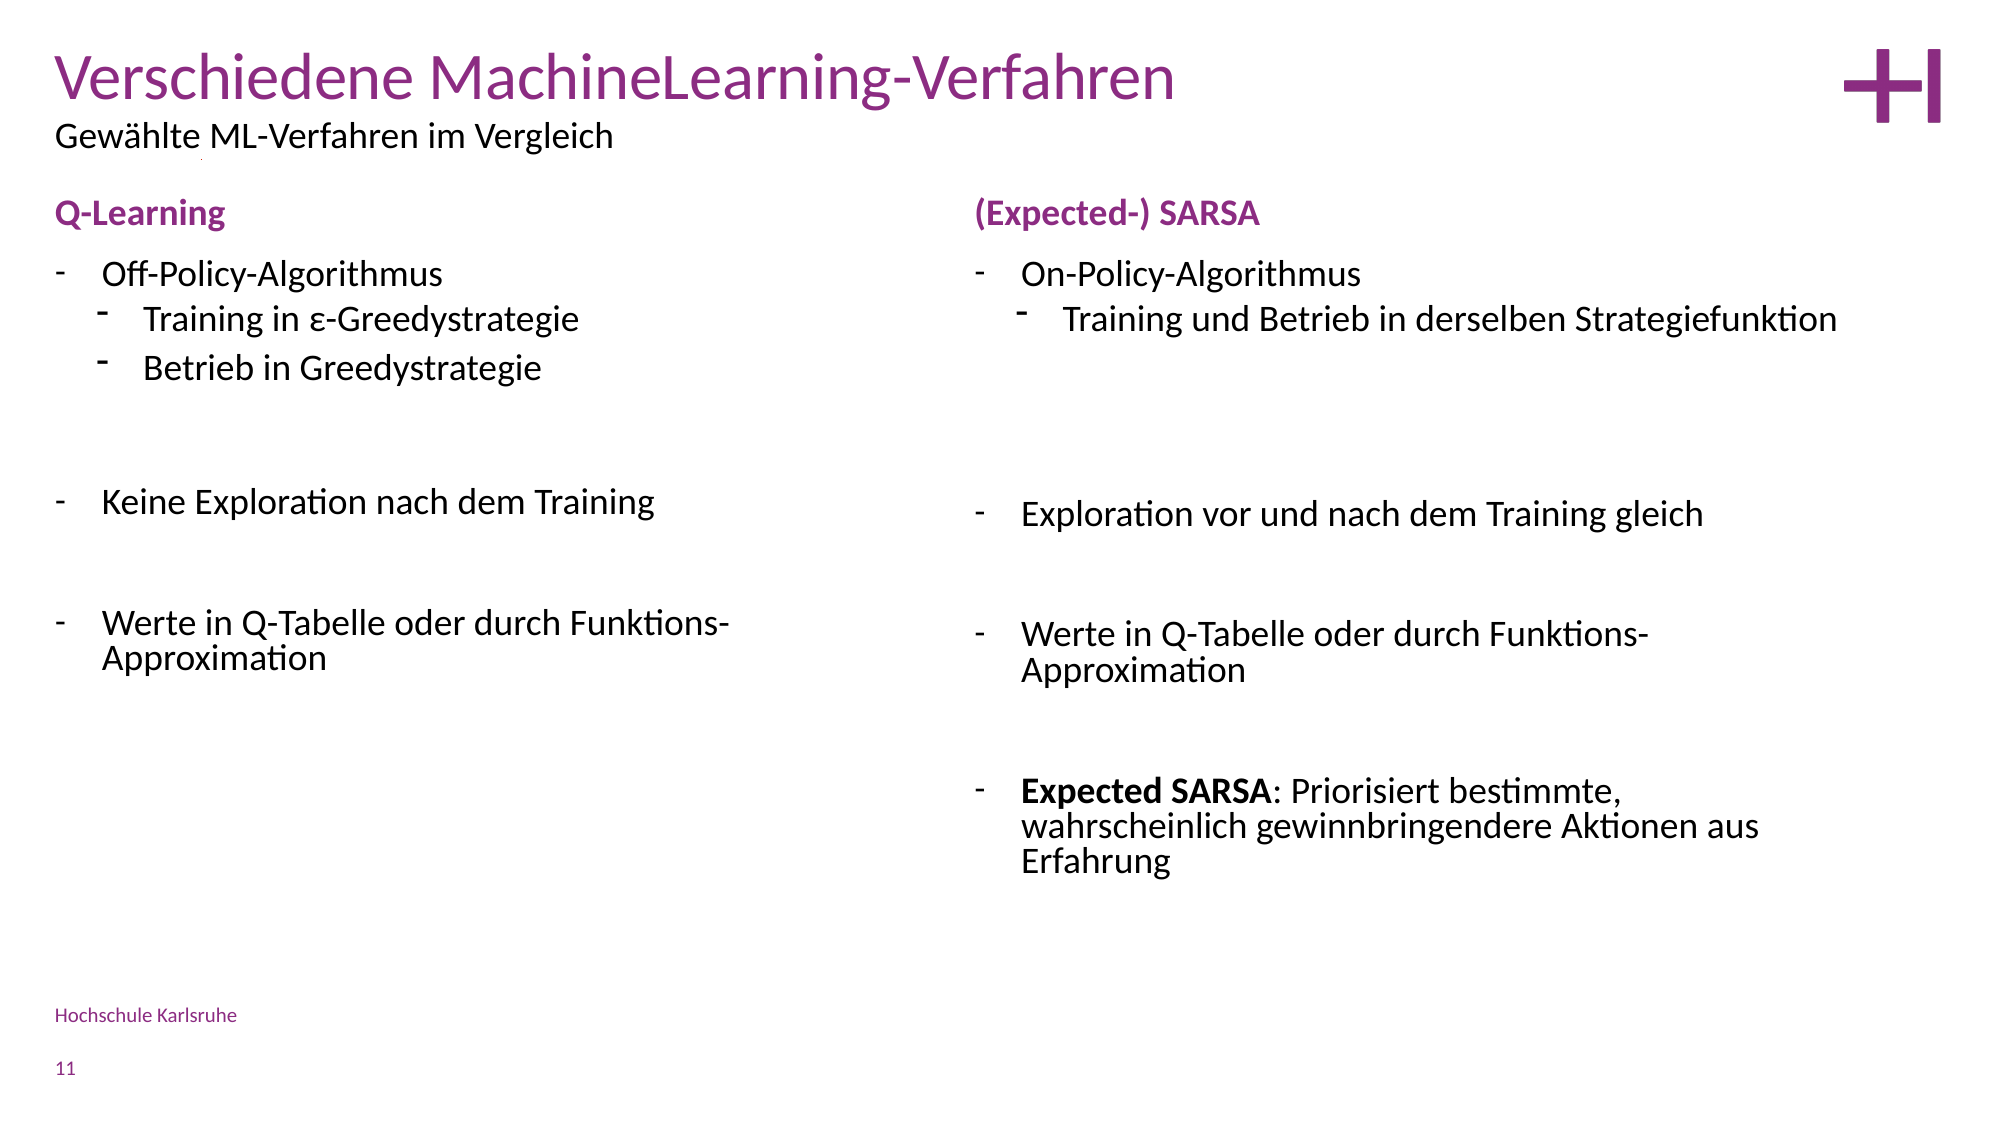

Verschiedene MachineLearning-Verfahren
Gewählte ML-Verfahren im Vergleich
Q-Learning
Off-Policy-Algorithmus
Training in ε-Greedystrategie
Betrieb in Greedystrategie

Keine Exploration nach dem Training

Werte in Q-Tabelle oder durch Funktions-Approximation
(Expected-) SARSA
On-Policy-Algorithmus
Training und Betrieb in derselben Strategiefunktion

Exploration vor und nach dem Training gleich

Werte in Q-Tabelle oder durch Funktions-Approximation

Expected SARSA: Priorisiert bestimmte, wahrscheinlich gewinnbringendere Aktionen aus Erfahrung

Hochschule Karlsruhe
11